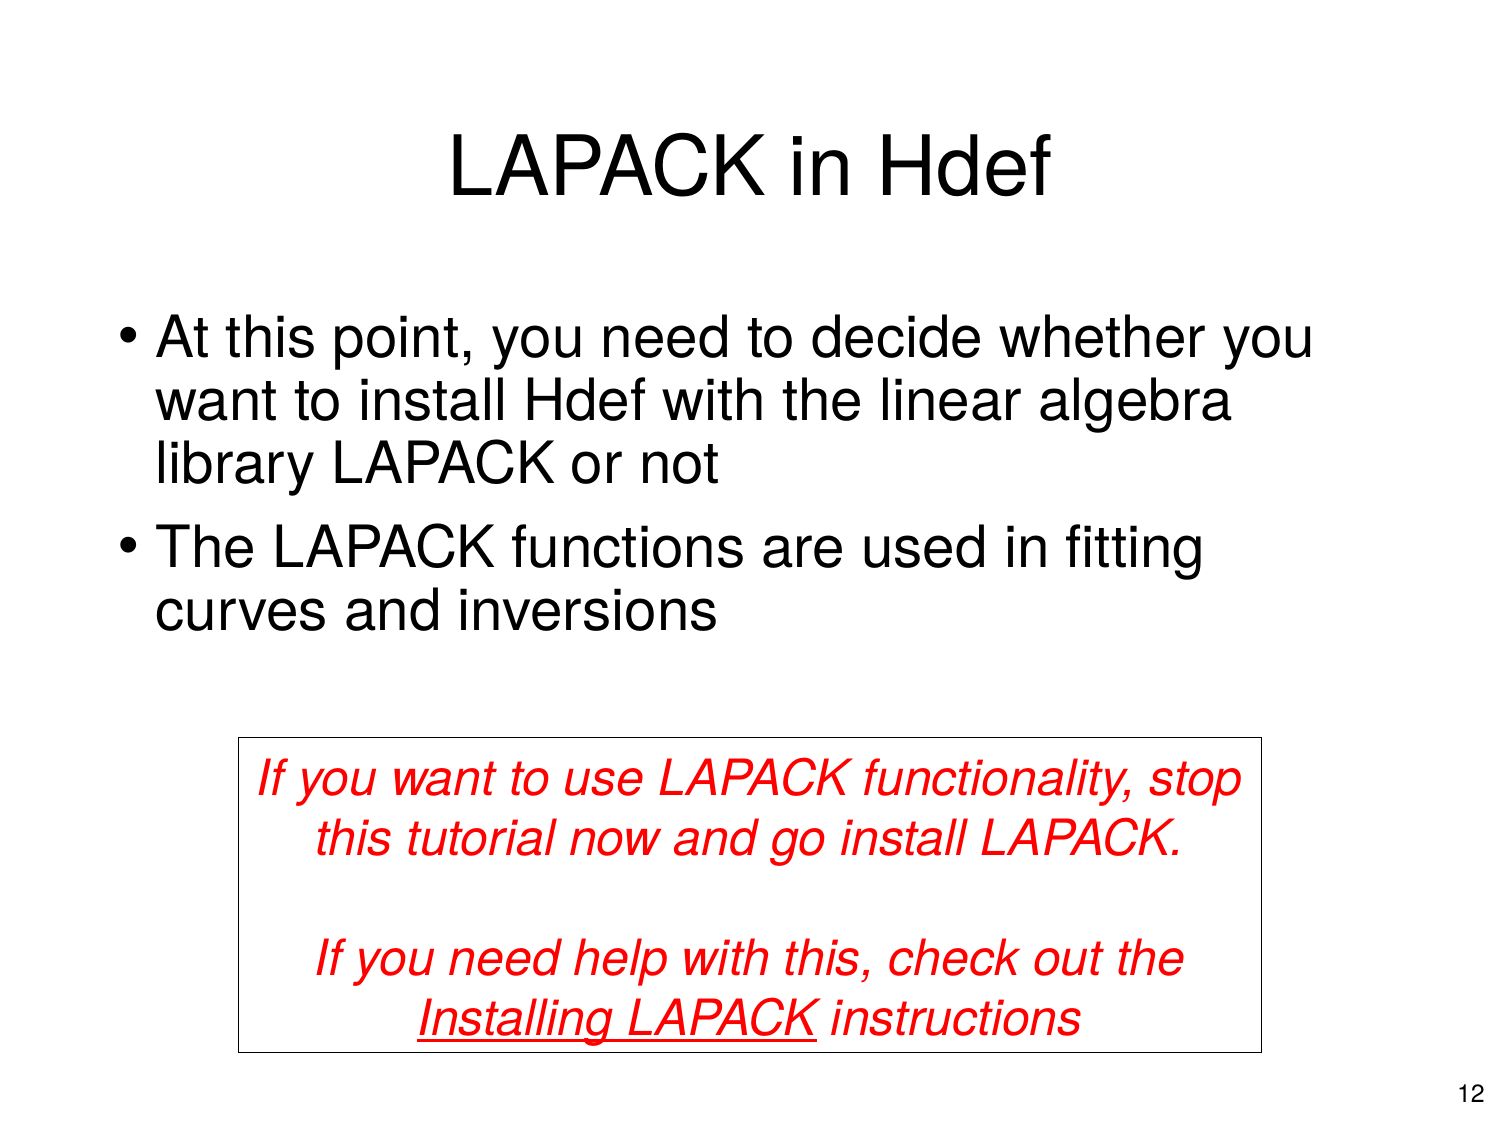

# LAPACK in Hdef
At this point, you need to decide whether you want to install Hdef with the linear algebra library LAPACK or not
The LAPACK functions are used in fitting curves and inversions
If you want to use LAPACK functionality, stop this tutorial now and go install LAPACK.

If you need help with this, check out the Installing LAPACK instructions
12